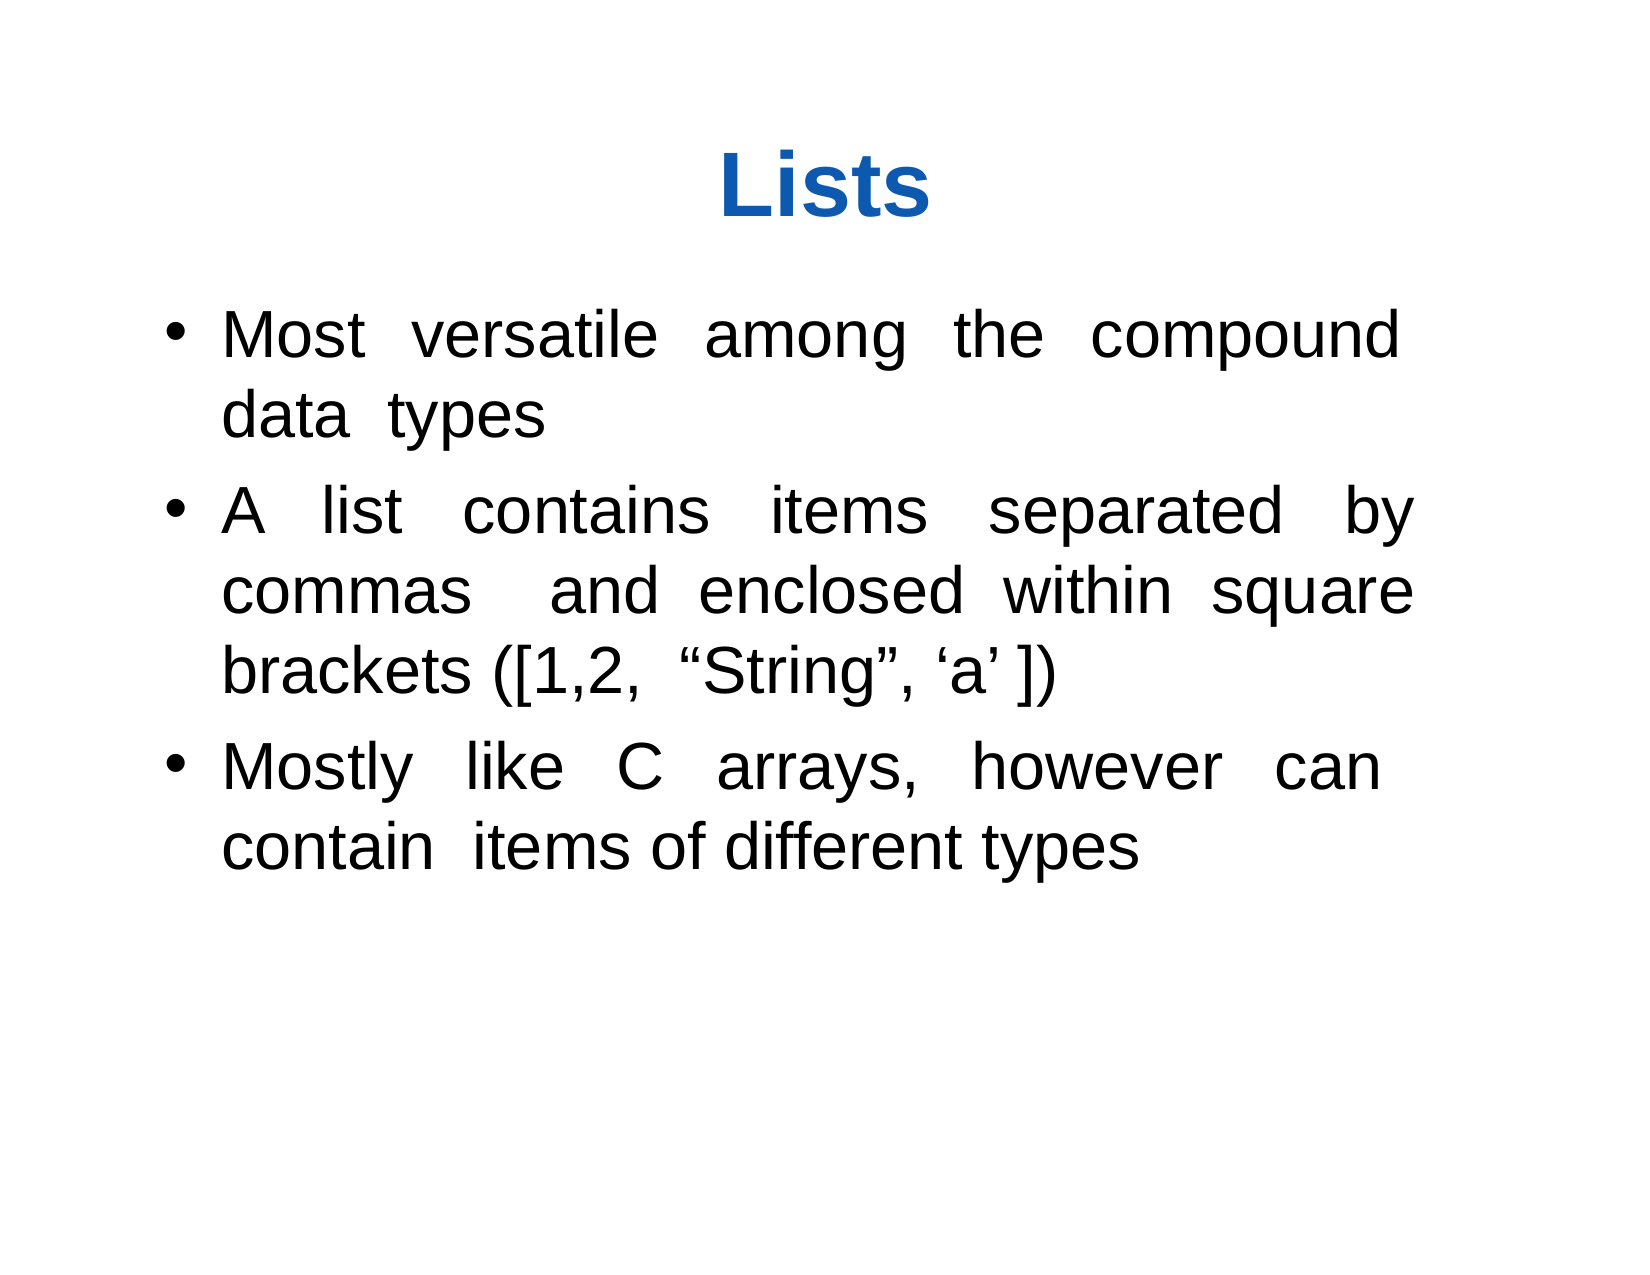

# Lists
Most versatile among the compound data  types
A list contains items separated by commas  and enclosed within square brackets ([1,2,  “String”, ‘a’ ])
Mostly like C arrays, however can contain  items of different types